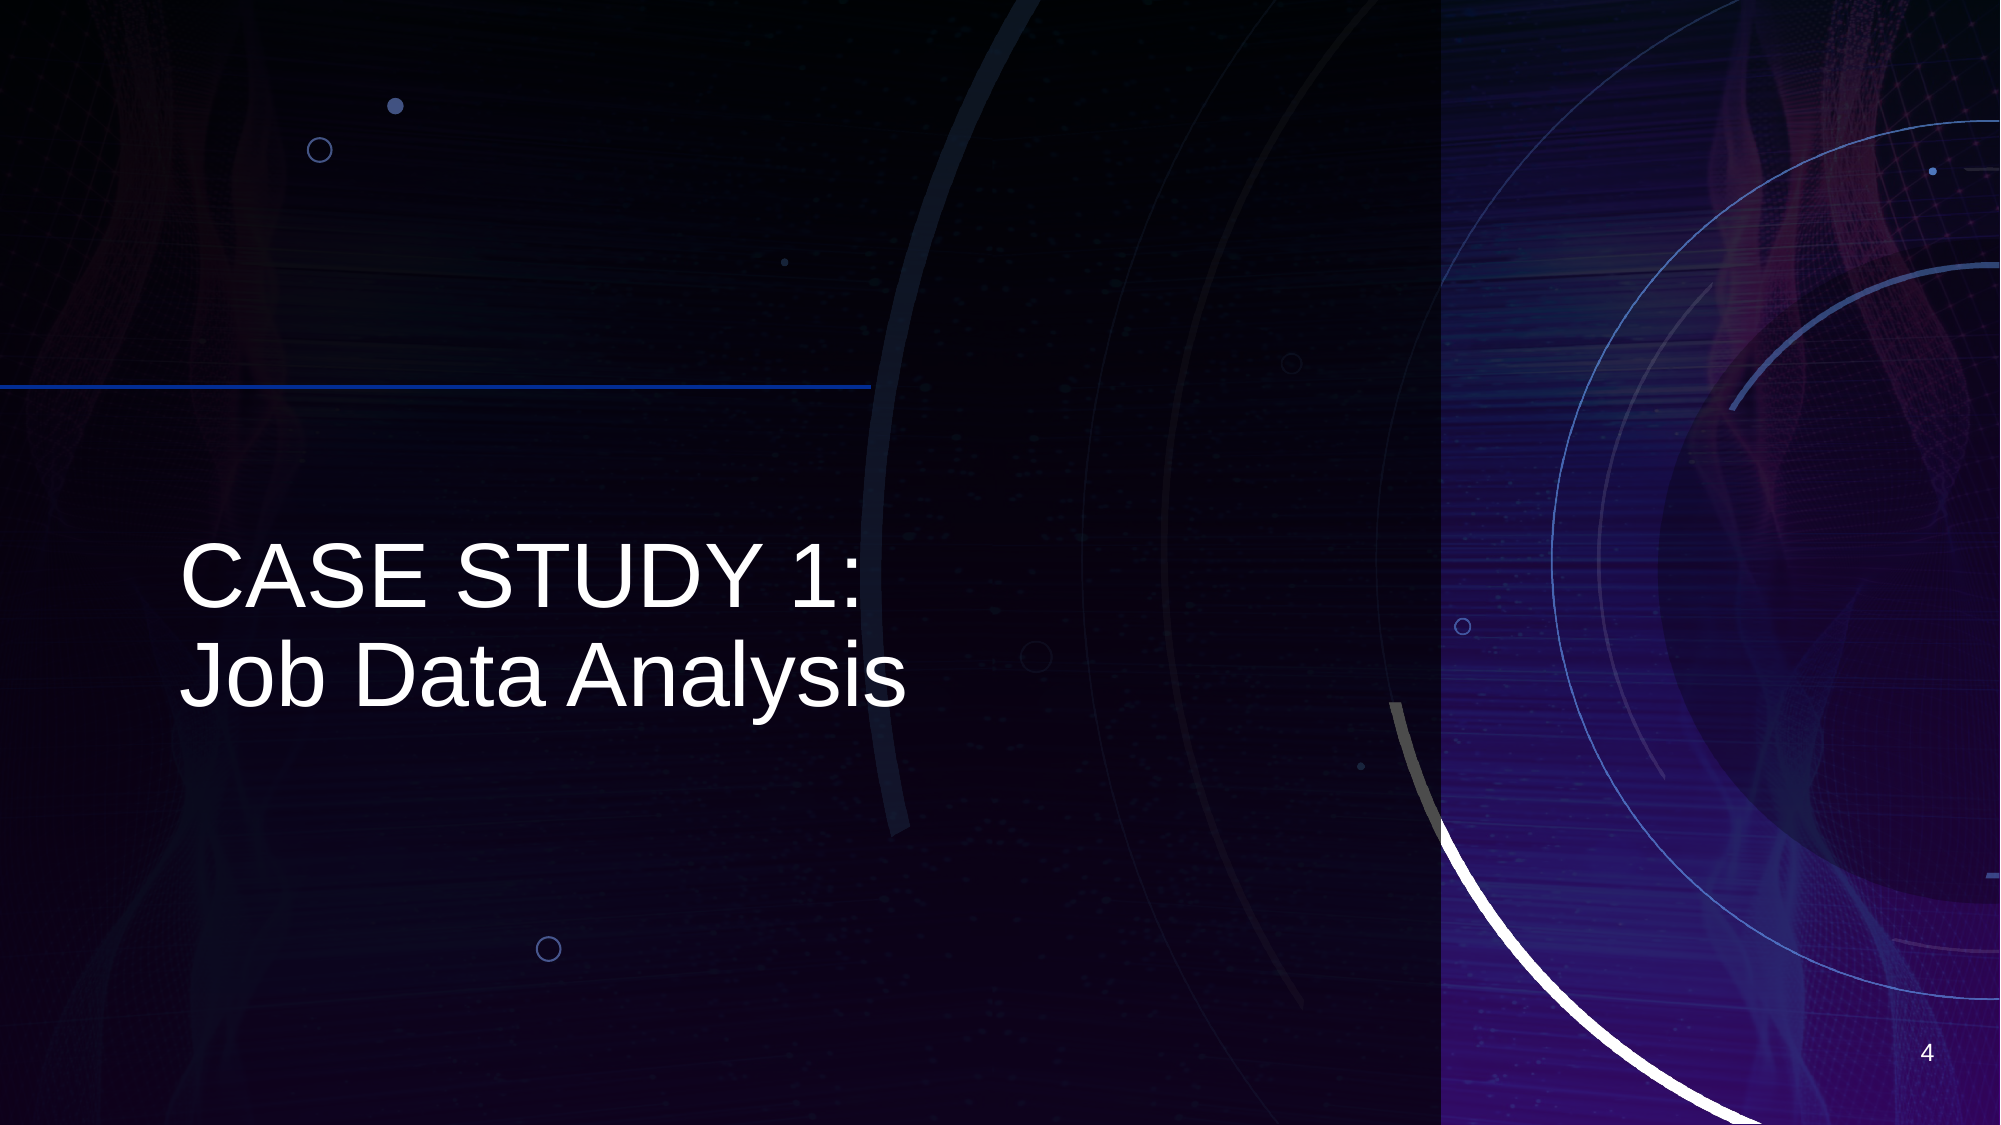

# CASE STUDY 1: Job Data Analysis
4